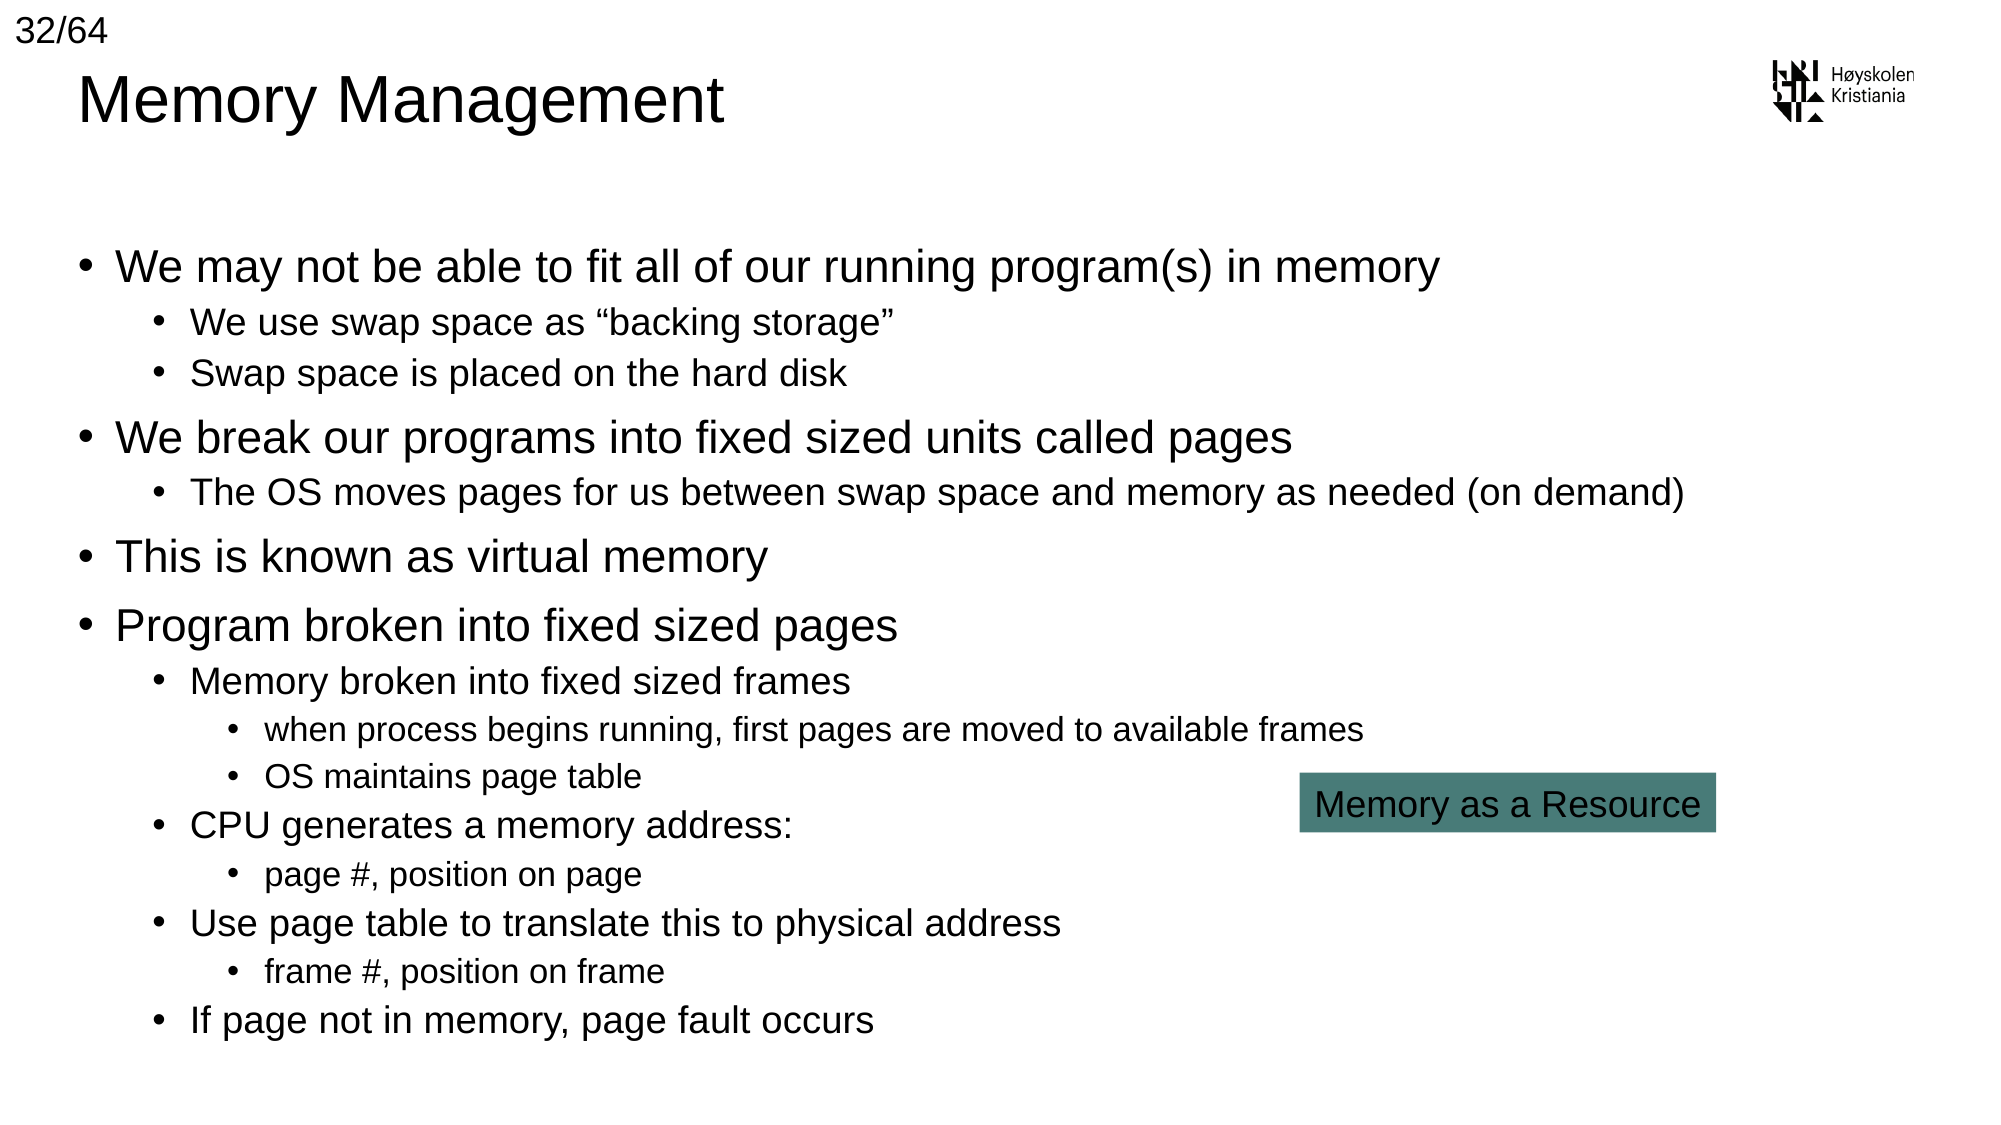

32/64
# Memory Management
We may not be able to fit all of our running program(s) in memory
We use swap space as “backing storage”
Swap space is placed on the hard disk
We break our programs into fixed sized units called pages
The OS moves pages for us between swap space and memory as needed (on demand)
This is known as virtual memory
Program broken into fixed sized pages
Memory broken into fixed sized frames
when process begins running, first pages are moved to available frames
OS maintains page table
CPU generates a memory address:
page #, position on page
Use page table to translate this to physical address
frame #, position on frame
If page not in memory, page fault occurs
Memory as a Resource